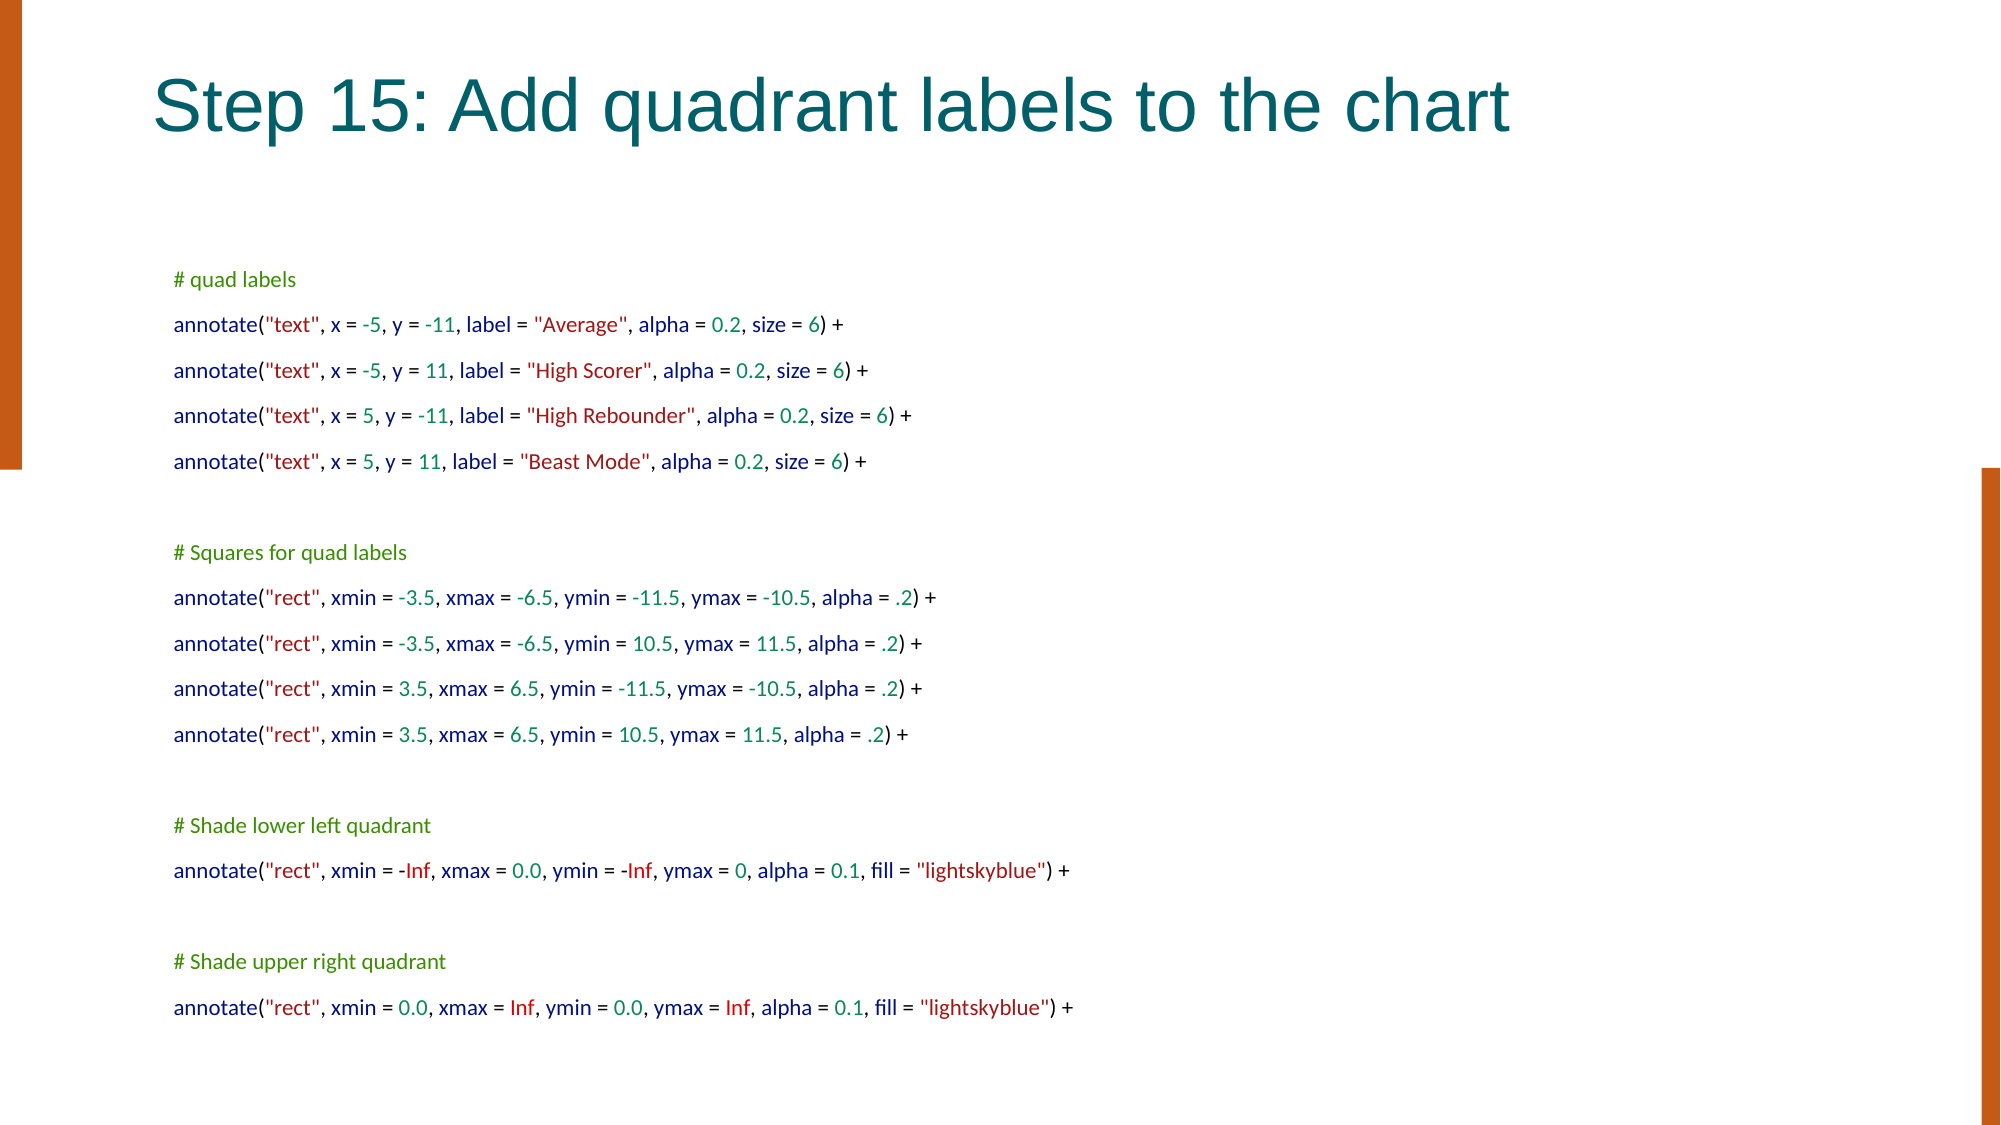

# Step 15: Add quadrant labels to the chart
    # quad labels
    annotate("text", x = -5, y = -11, label = "Average", alpha = 0.2, size = 6) +
    annotate("text", x = -5, y = 11, label = "High Scorer", alpha = 0.2, size = 6) +
    annotate("text", x = 5, y = -11, label = "High Rebounder", alpha = 0.2, size = 6) +
    annotate("text", x = 5, y = 11, label = "Beast Mode", alpha = 0.2, size = 6) +

    # Squares for quad labels
    annotate("rect", xmin = -3.5, xmax = -6.5, ymin = -11.5, ymax = -10.5, alpha = .2) +
    annotate("rect", xmin = -3.5, xmax = -6.5, ymin = 10.5, ymax = 11.5, alpha = .2) +
    annotate("rect", xmin = 3.5, xmax = 6.5, ymin = -11.5, ymax = -10.5, alpha = .2) +
    annotate("rect", xmin = 3.5, xmax = 6.5, ymin = 10.5, ymax = 11.5, alpha = .2) +

    # Shade lower left quadrant
    annotate("rect", xmin = -Inf, xmax = 0.0, ymin = -Inf, ymax = 0, alpha = 0.1, fill = "lightskyblue") +

    # Shade upper right quadrant
    annotate("rect", xmin = 0.0, xmax = Inf, ymin = 0.0, ymax = Inf, alpha = 0.1, fill = "lightskyblue") +